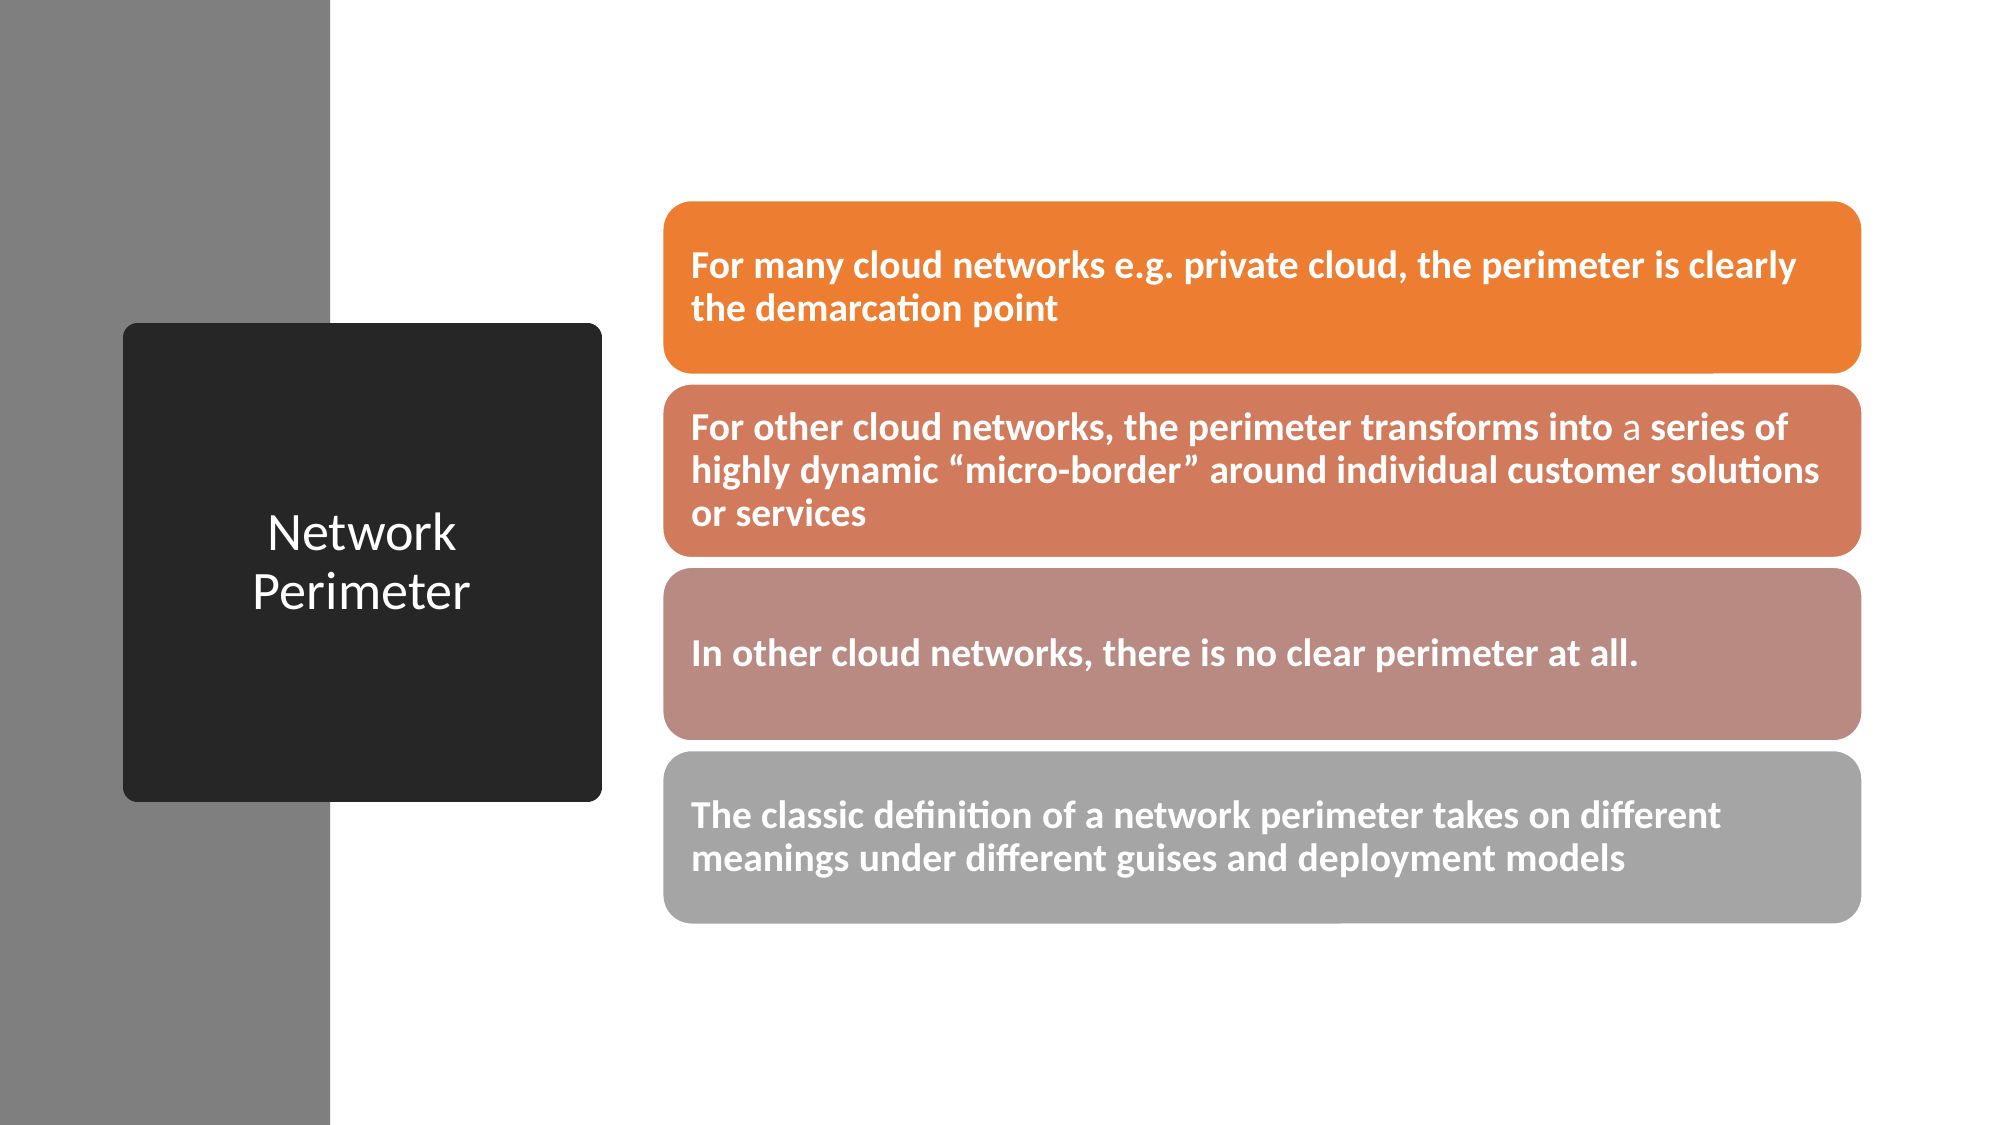

For many cloud networks e.g. private cloud, the perimeter is clearly the demarcation point
For other cloud networks, the perimeter transforms into a series of highly dynamic “micro-border” around individual customer solutions or services
In other cloud networks, there is no clear perimeter at all.
The classic definition of a network perimeter takes on different meanings under different guises and deployment models
# Network Perimeter